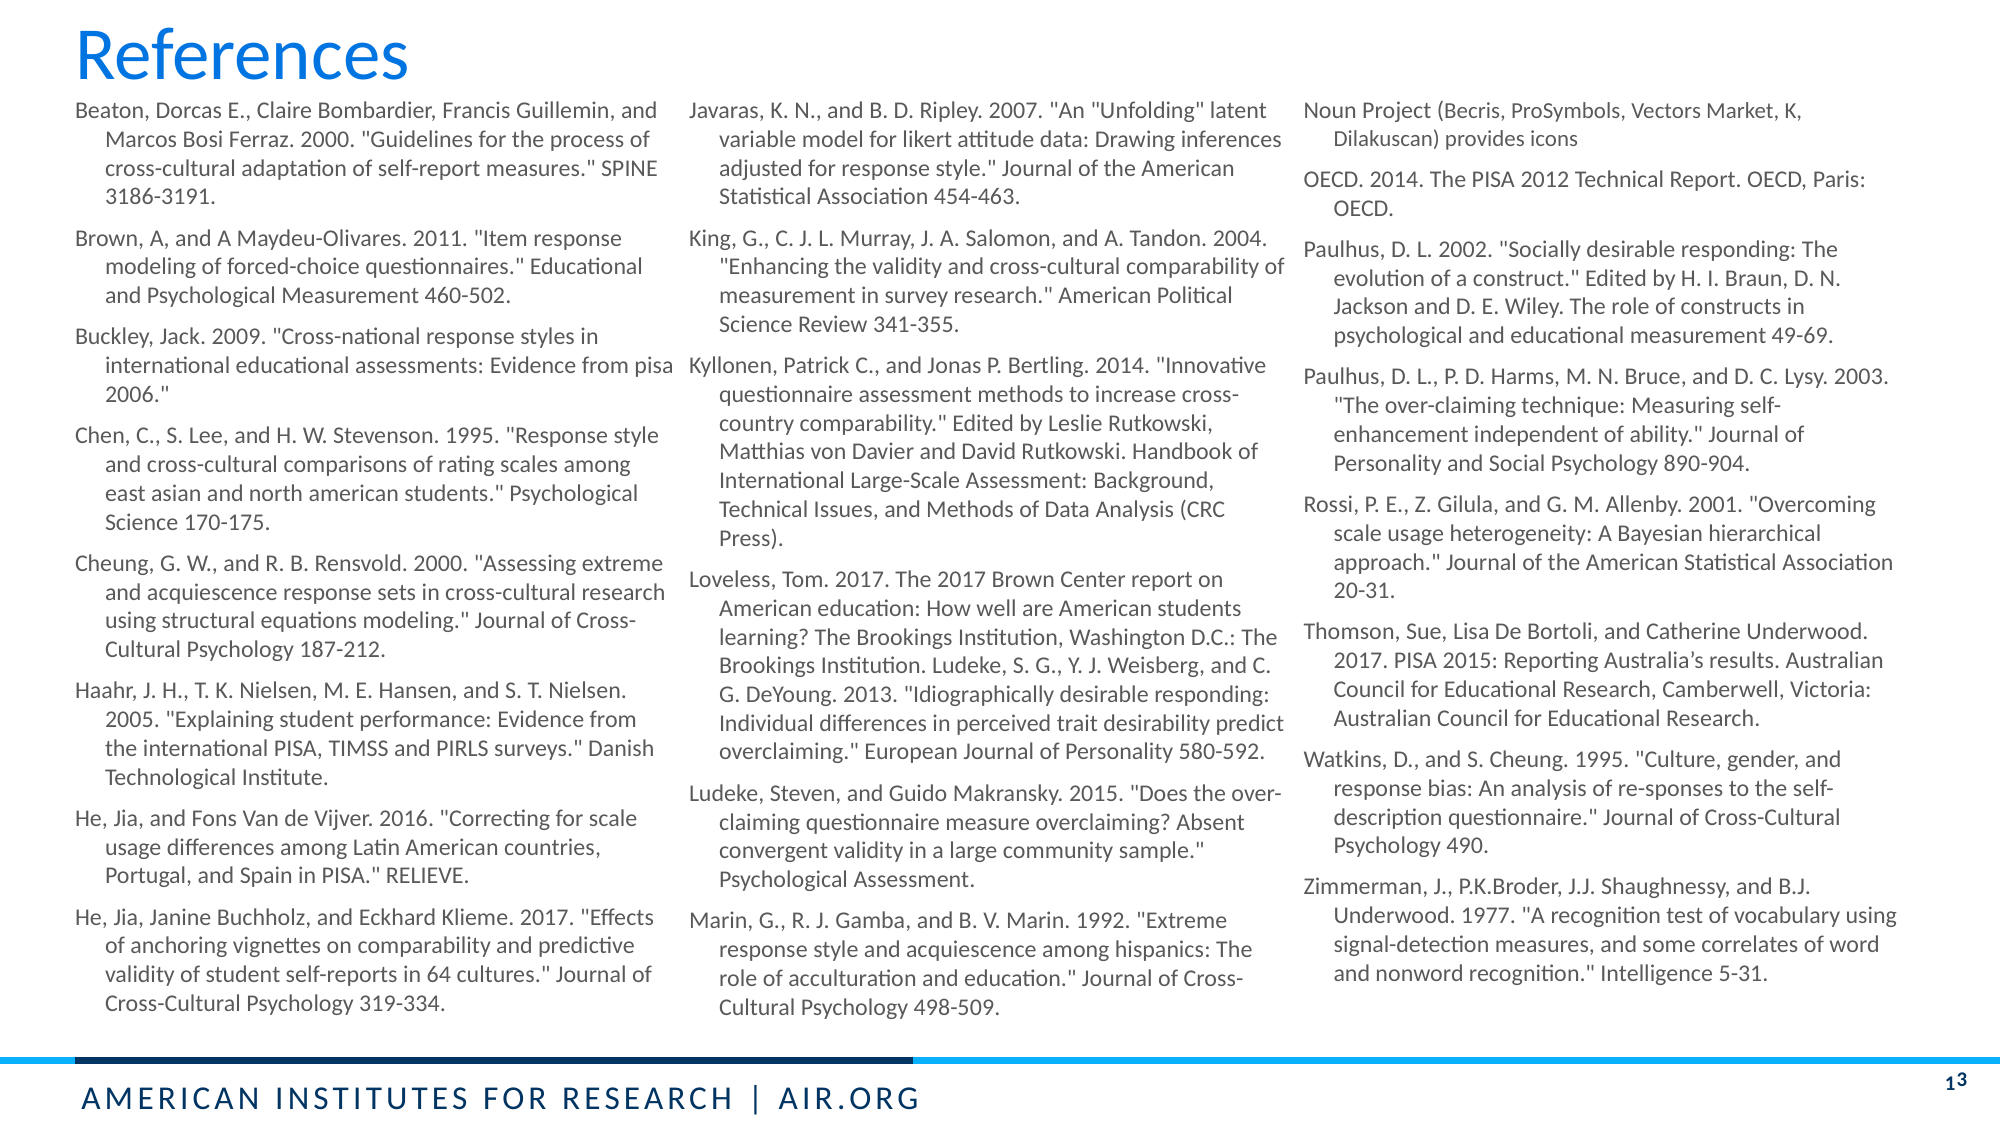

# References
Beaton, Dorcas E., Claire Bombardier, Francis Guillemin, and Marcos Bosi Ferraz. 2000. "Guidelines for the process of cross-cultural adaptation of self-report measures." SPINE 3186-3191.
Brown, A, and A Maydeu-Olivares. 2011. "Item response modeling of forced-choice questionnaires." Educational and Psychological Measurement 460-502.
Buckley, Jack. 2009. "Cross-national response styles in international educational assessments: Evidence from pisa 2006."
Chen, C., S. Lee, and H. W. Stevenson. 1995. "Response style and cross-cultural comparisons of rating scales among east asian and north american students." Psychological Science 170-175.
Cheung, G. W., and R. B. Rensvold. 2000. "Assessing extreme and acquiescence response sets in cross-cultural research using structural equations modeling." Journal of Cross-Cultural Psychology 187-212.
Haahr, J. H., T. K. Nielsen, M. E. Hansen, and S. T. Nielsen. 2005. "Explaining student performance: Evidence from the international PISA, TIMSS and PIRLS surveys." Danish Technological Institute.
He, Jia, and Fons Van de Vijver. 2016. "Correcting for scale usage differences among Latin American countries, Portugal, and Spain in PISA." RELIEVE.
He, Jia, Janine Buchholz, and Eckhard Klieme. 2017. "Effects of anchoring vignettes on comparability and predictive validity of student self-reports in 64 cultures." Journal of Cross-Cultural Psychology 319-334.
Javaras, K. N., and B. D. Ripley. 2007. "An "Unfolding" latent variable model for likert attitude data: Drawing inferences adjusted for response style." Journal of the American Statistical Association 454-463.
King, G., C. J. L. Murray, J. A. Salomon, and A. Tandon. 2004. "Enhancing the validity and cross-cultural comparability of measurement in survey research." American Political Science Review 341-355.
Kyllonen, Patrick C., and Jonas P. Bertling. 2014. "Innovative questionnaire assessment methods to increase cross-country comparability." Edited by Leslie Rutkowski, Matthias von Davier and David Rutkowski. Handbook of International Large-Scale Assessment: Background, Technical Issues, and Methods of Data Analysis (CRC Press).
Loveless, Tom. 2017. The 2017 Brown Center report on American education: How well are American students learning? The Brookings Institution, Washington D.C.: The Brookings Institution. Ludeke, S. G., Y. J. Weisberg, and C. G. DeYoung. 2013. "Idiographically desirable responding: Individual differences in perceived trait desirability predict overclaiming." European Journal of Personality 580-592.
Ludeke, Steven, and Guido Makransky. 2015. "Does the over-claiming questionnaire measure overclaiming? Absent convergent validity in a large community sample." Psychological Assessment.
Marin, G., R. J. Gamba, and B. V. Marin. 1992. "Extreme response style and acquiescence among hispanics: The role of acculturation and education." Journal of Cross-Cultural Psychology 498-509.
Noun Project (Becris, ProSymbols, Vectors Market, K, Dilakuscan) provides icons
OECD. 2014. The PISA 2012 Technical Report. OECD, Paris: OECD.
Paulhus, D. L. 2002. "Socially desirable responding: The evolution of a construct." Edited by H. I. Braun, D. N. Jackson and D. E. Wiley. The role of constructs in psychological and educational measurement 49-69.
Paulhus, D. L., P. D. Harms, M. N. Bruce, and D. C. Lysy. 2003. "The over-claiming technique: Measuring self-enhancement independent of ability." Journal of Personality and Social Psychology 890-904.
Rossi, P. E., Z. Gilula, and G. M. Allenby. 2001. "Overcoming scale usage heterogeneity: A Bayesian hierarchical approach." Journal of the American Statistical Association 20-31.
Thomson, Sue, Lisa De Bortoli, and Catherine Underwood. 2017. PISA 2015: Reporting Australia’s results. Australian Council for Educational Research, Camberwell, Victoria: Australian Council for Educational Research.
Watkins, D., and S. Cheung. 1995. "Culture, gender, and response bias: An analysis of re-sponses to the self-description questionnaire." Journal of Cross-Cultural Psychology 490.
Zimmerman, J., P.K.Broder, J.J. Shaughnessy, and B.J. Underwood. 1977. "A recognition test of vocabulary using signal-detection measures, and some correlates of word and nonword recognition." Intelligence 5-31.
13